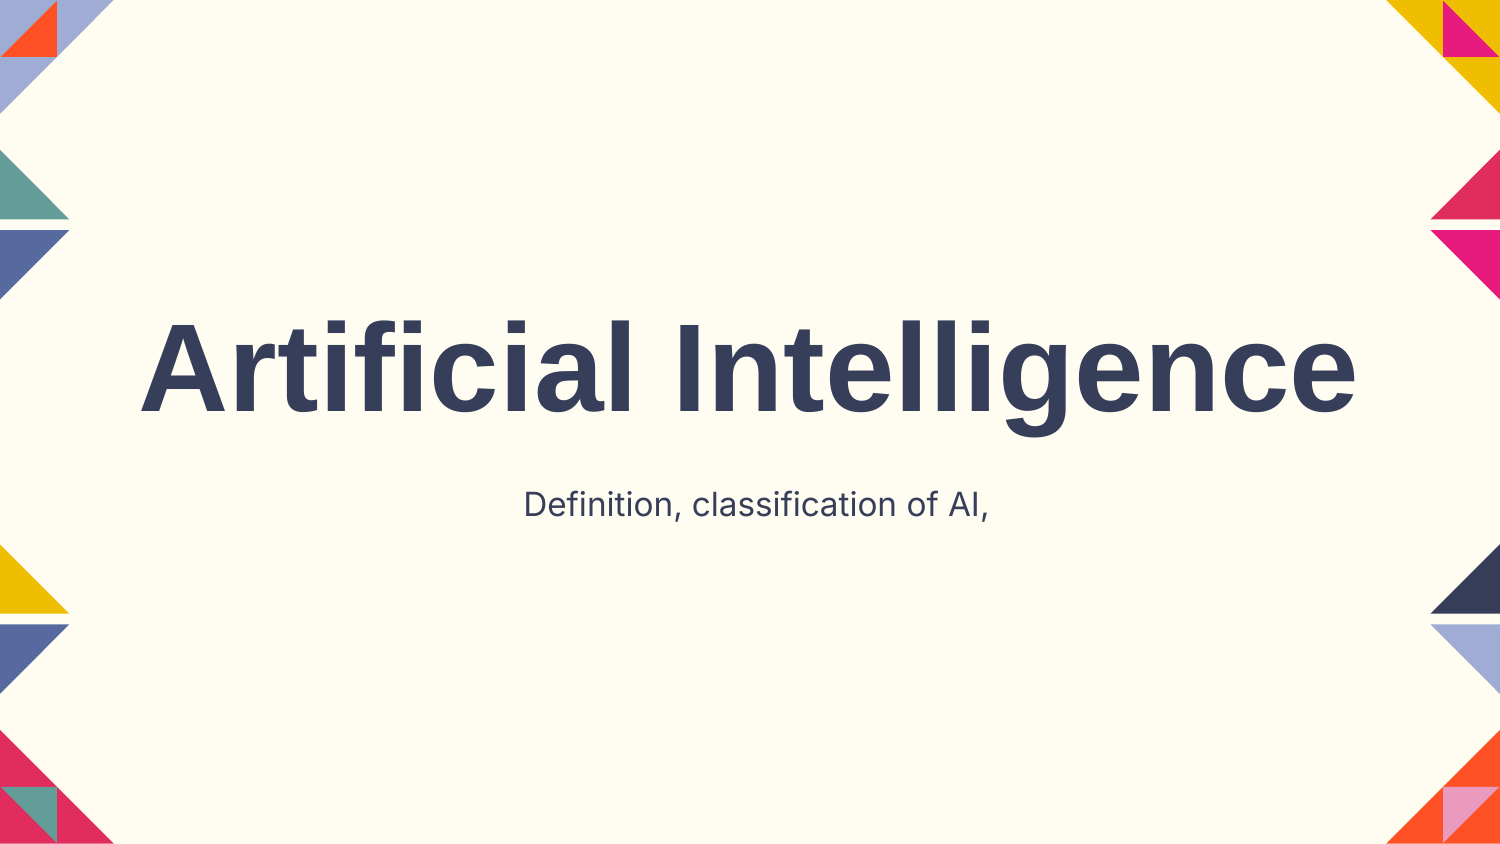

# Artificial Intelligence
Definition, classification of AI,